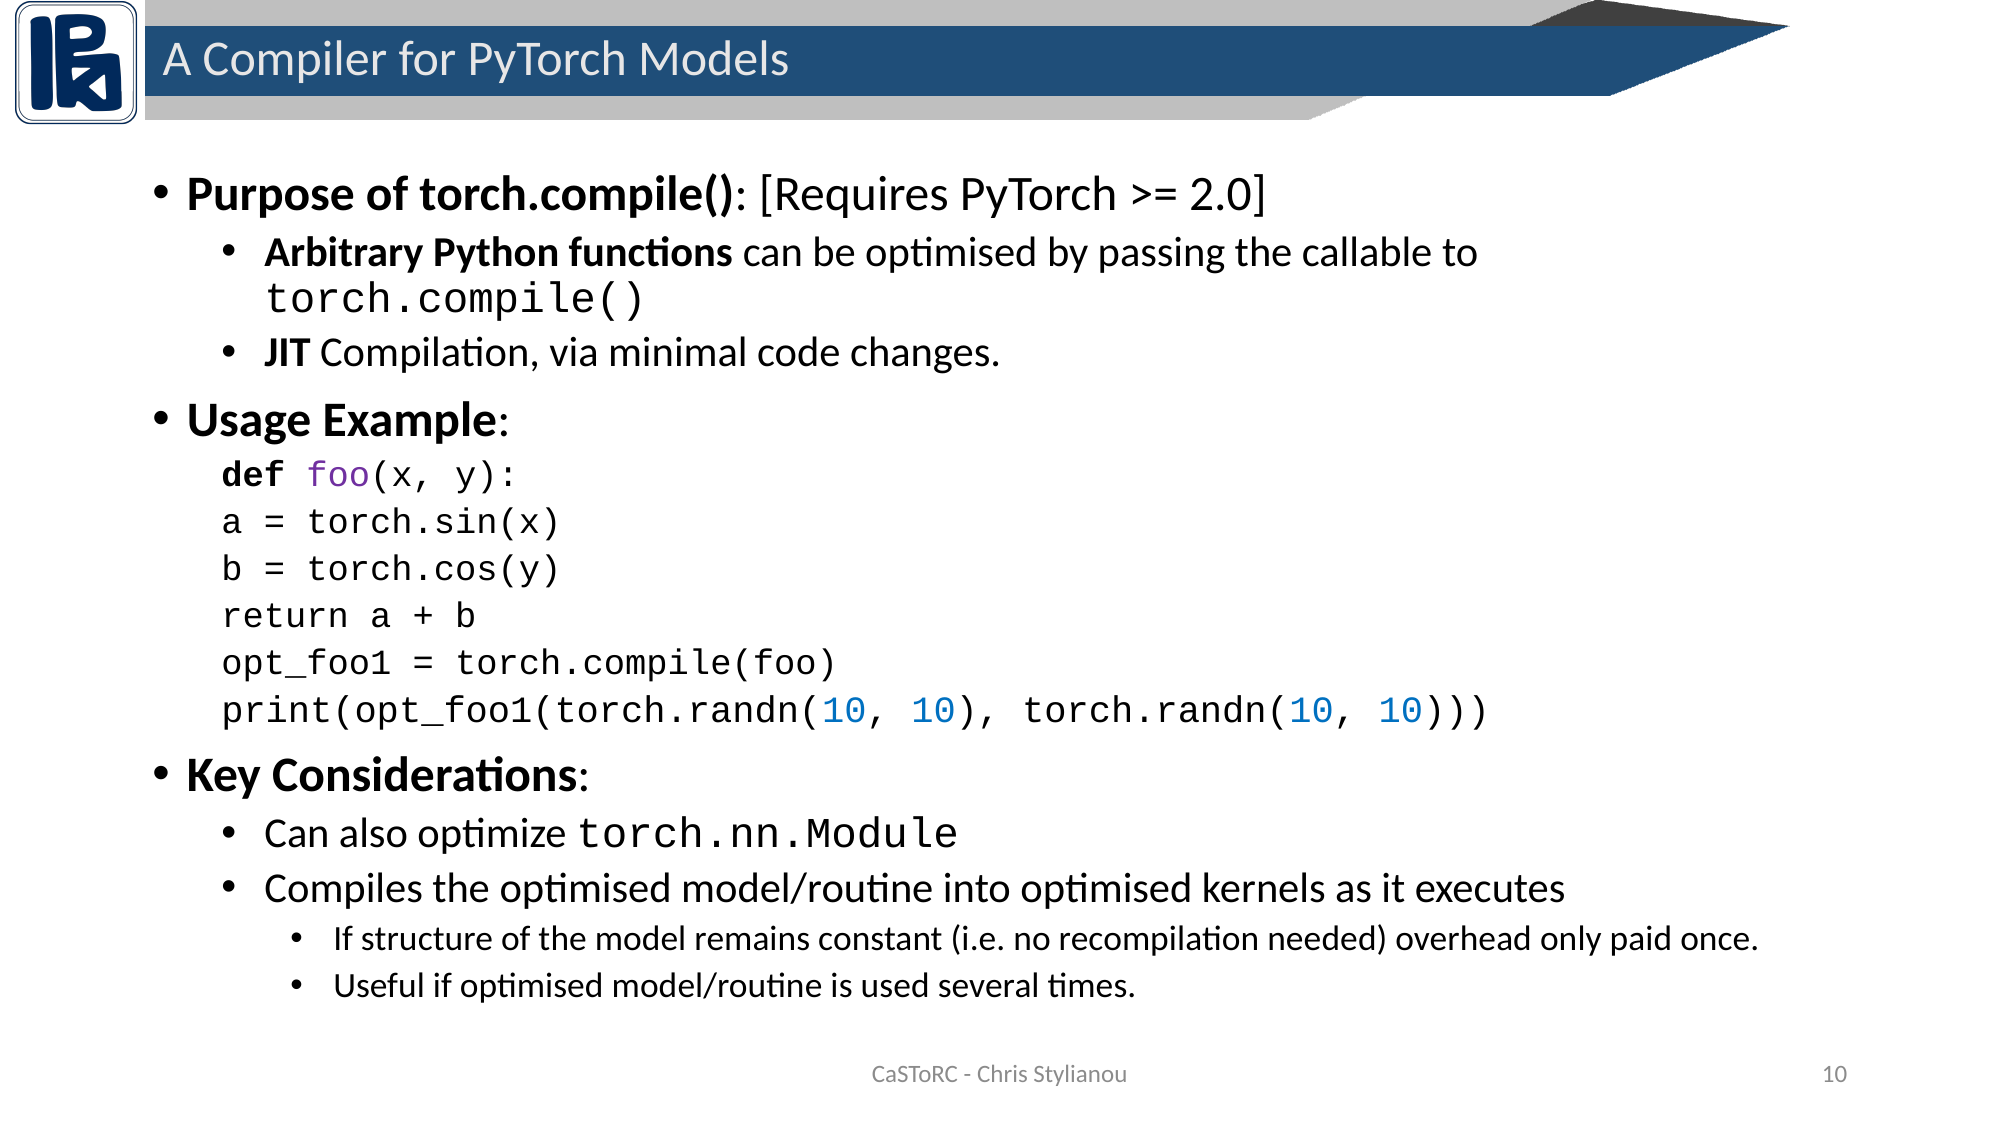

# A Compiler for PyTorch Models
Purpose of torch.compile(): [Requires PyTorch >= 2.0]
Arbitrary Python functions can be optimised by passing the callable to torch.compile()
JIT Compilation, via minimal code changes.
Usage Example:
def foo(x, y):
	a = torch.sin(x)
	b = torch.cos(y)
	return a + b
opt_foo1 = torch.compile(foo)
print(opt_foo1(torch.randn(10, 10), torch.randn(10, 10)))
Key Considerations:
Can also optimize torch.nn.Module
Compiles the optimised model/routine into optimised kernels as it executes
If structure of the model remains constant (i.e. no recompilation needed) overhead only paid once.
Useful if optimised model/routine is used several times.
CaSToRC - Chris Stylianou
10